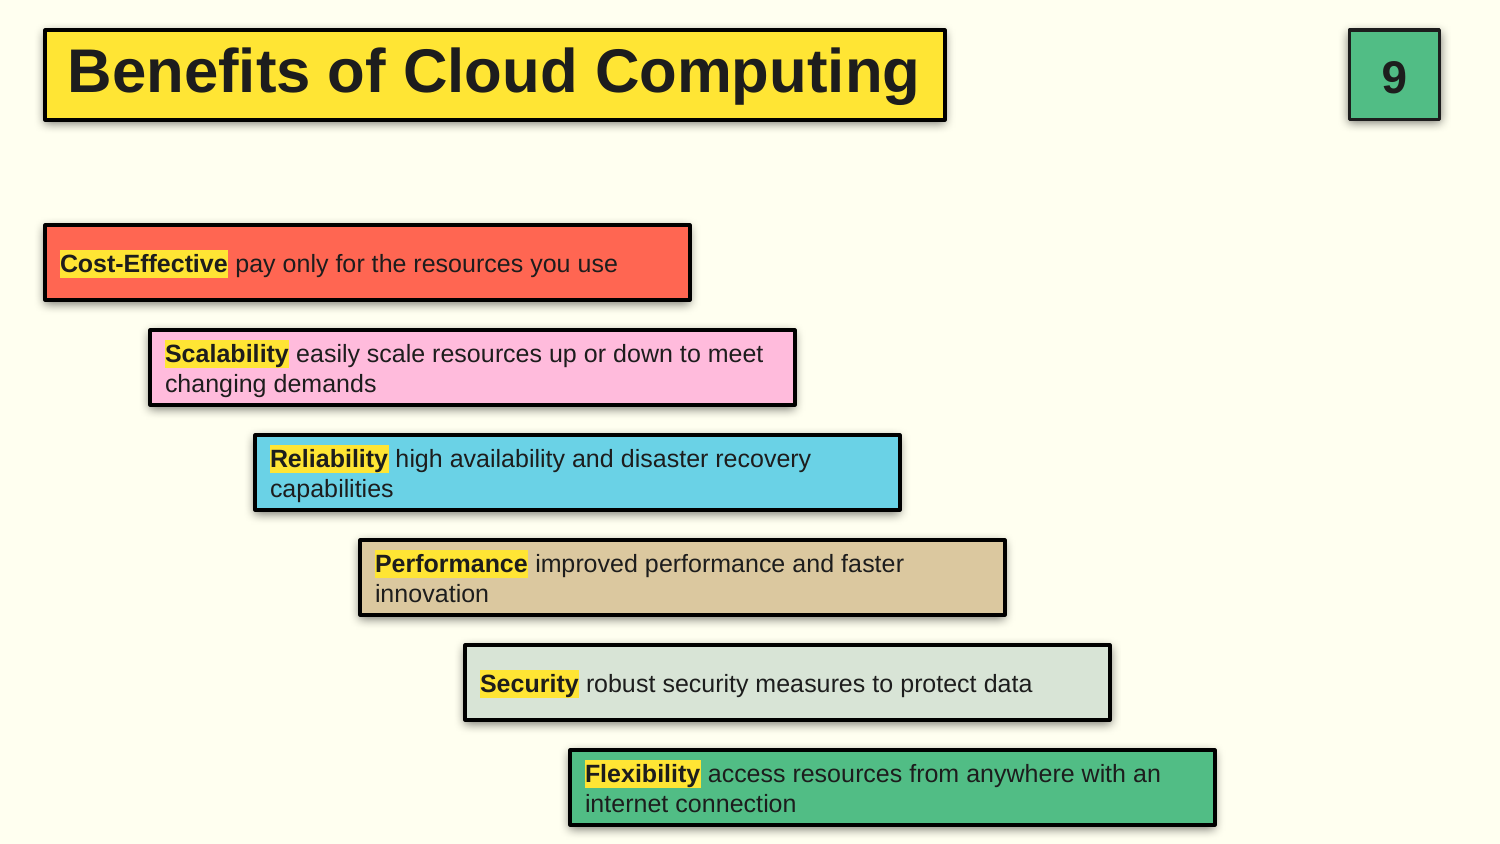

# Benefits of Cloud Computing
Cost-Effective pay only for the resources you use
Scalability easily scale resources up or down to meet changing demands
Reliability high availability and disaster recovery capabilities
Performance improved performance and faster innovation
Security robust security measures to protect data
Flexibility access resources from anywhere with an internet connection